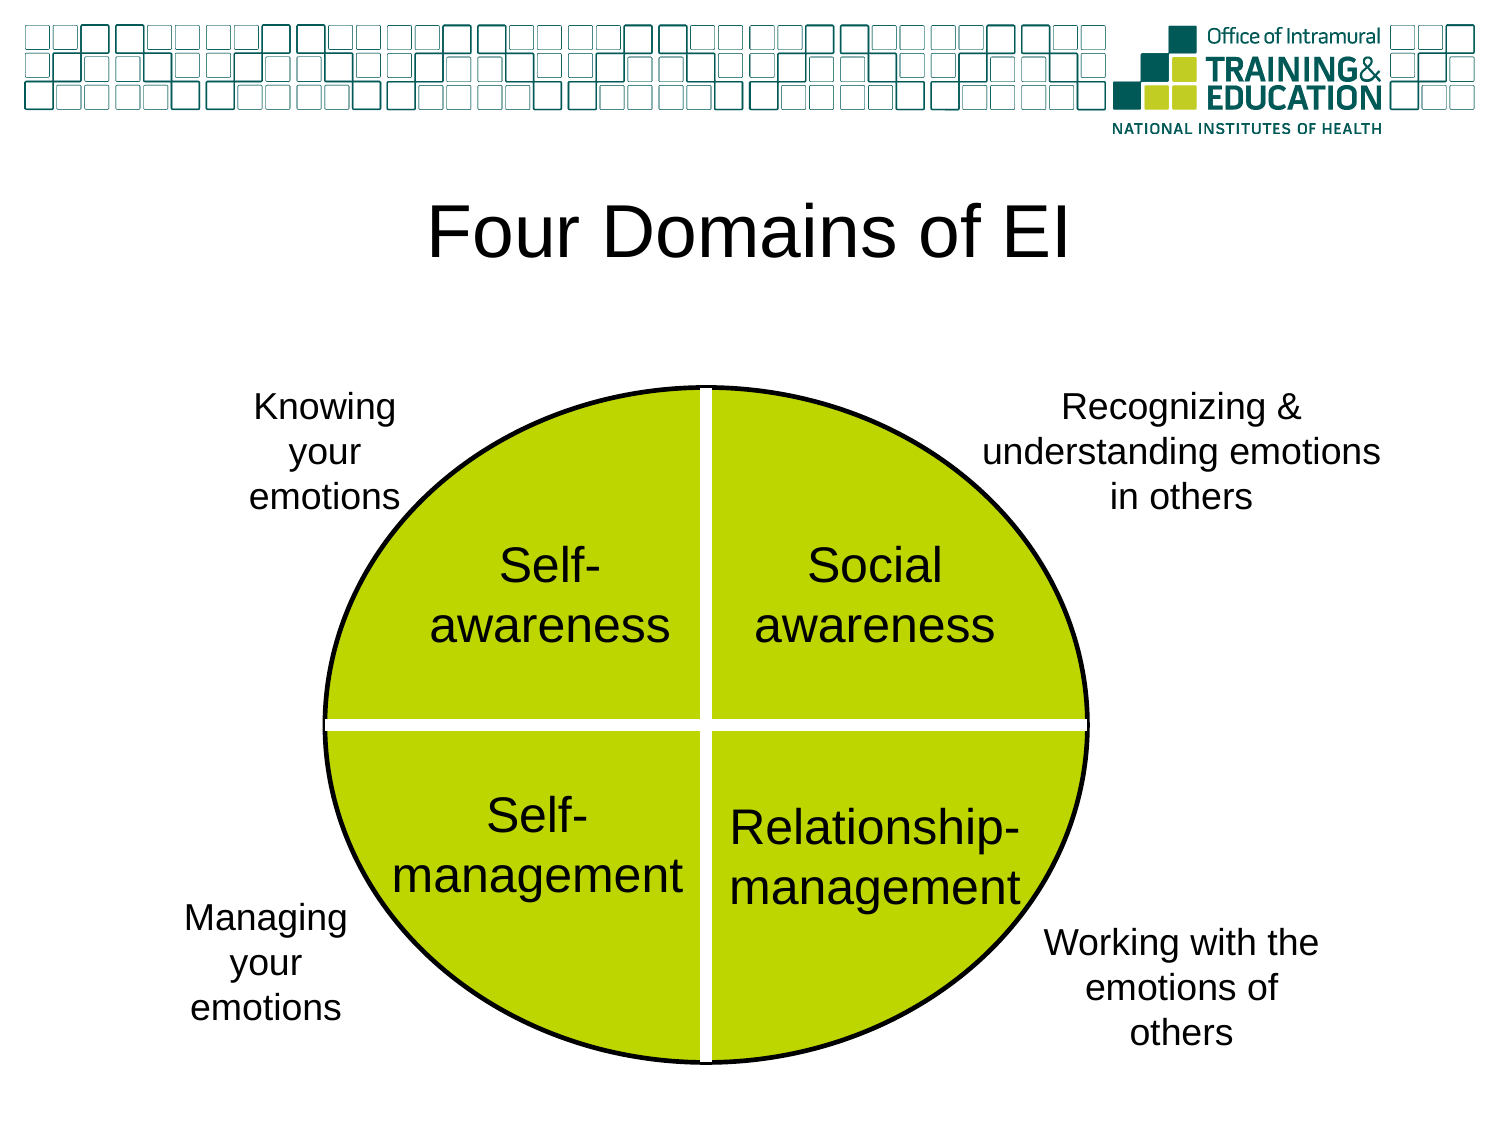

# Four Domains of EI
Knowing your emotions
Recognizing & understanding emotions in others

Self-awareness
Social awareness
Self-management
Relationship-management
Managing your emotions
Working with the emotions of others